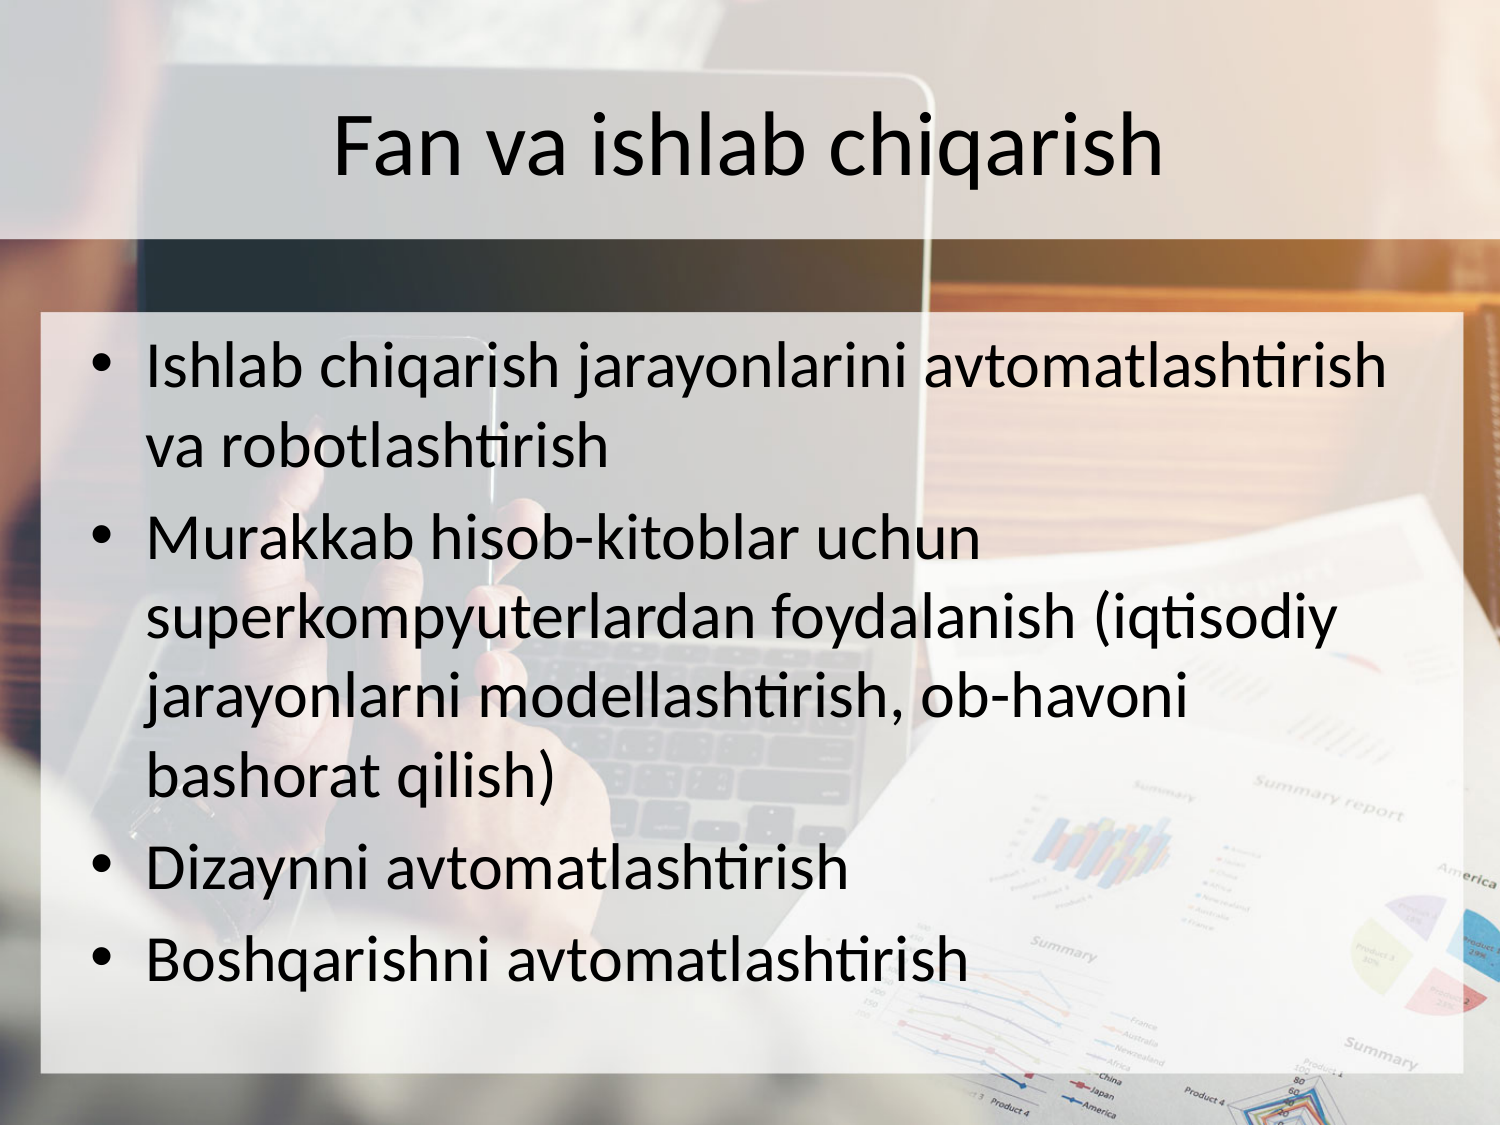

# Fan va ishlab chiqarish
Ishlab chiqarish jarayonlarini avtomatlashtirish va robotlashtirish
Murakkab hisob-kitoblar uchun superkompyuterlardan foydalanish (iqtisodiy jarayonlarni modellashtirish, ob-havoni bashorat qilish)
Dizaynni avtomatlashtirish
Boshqarishni avtomatlashtirish